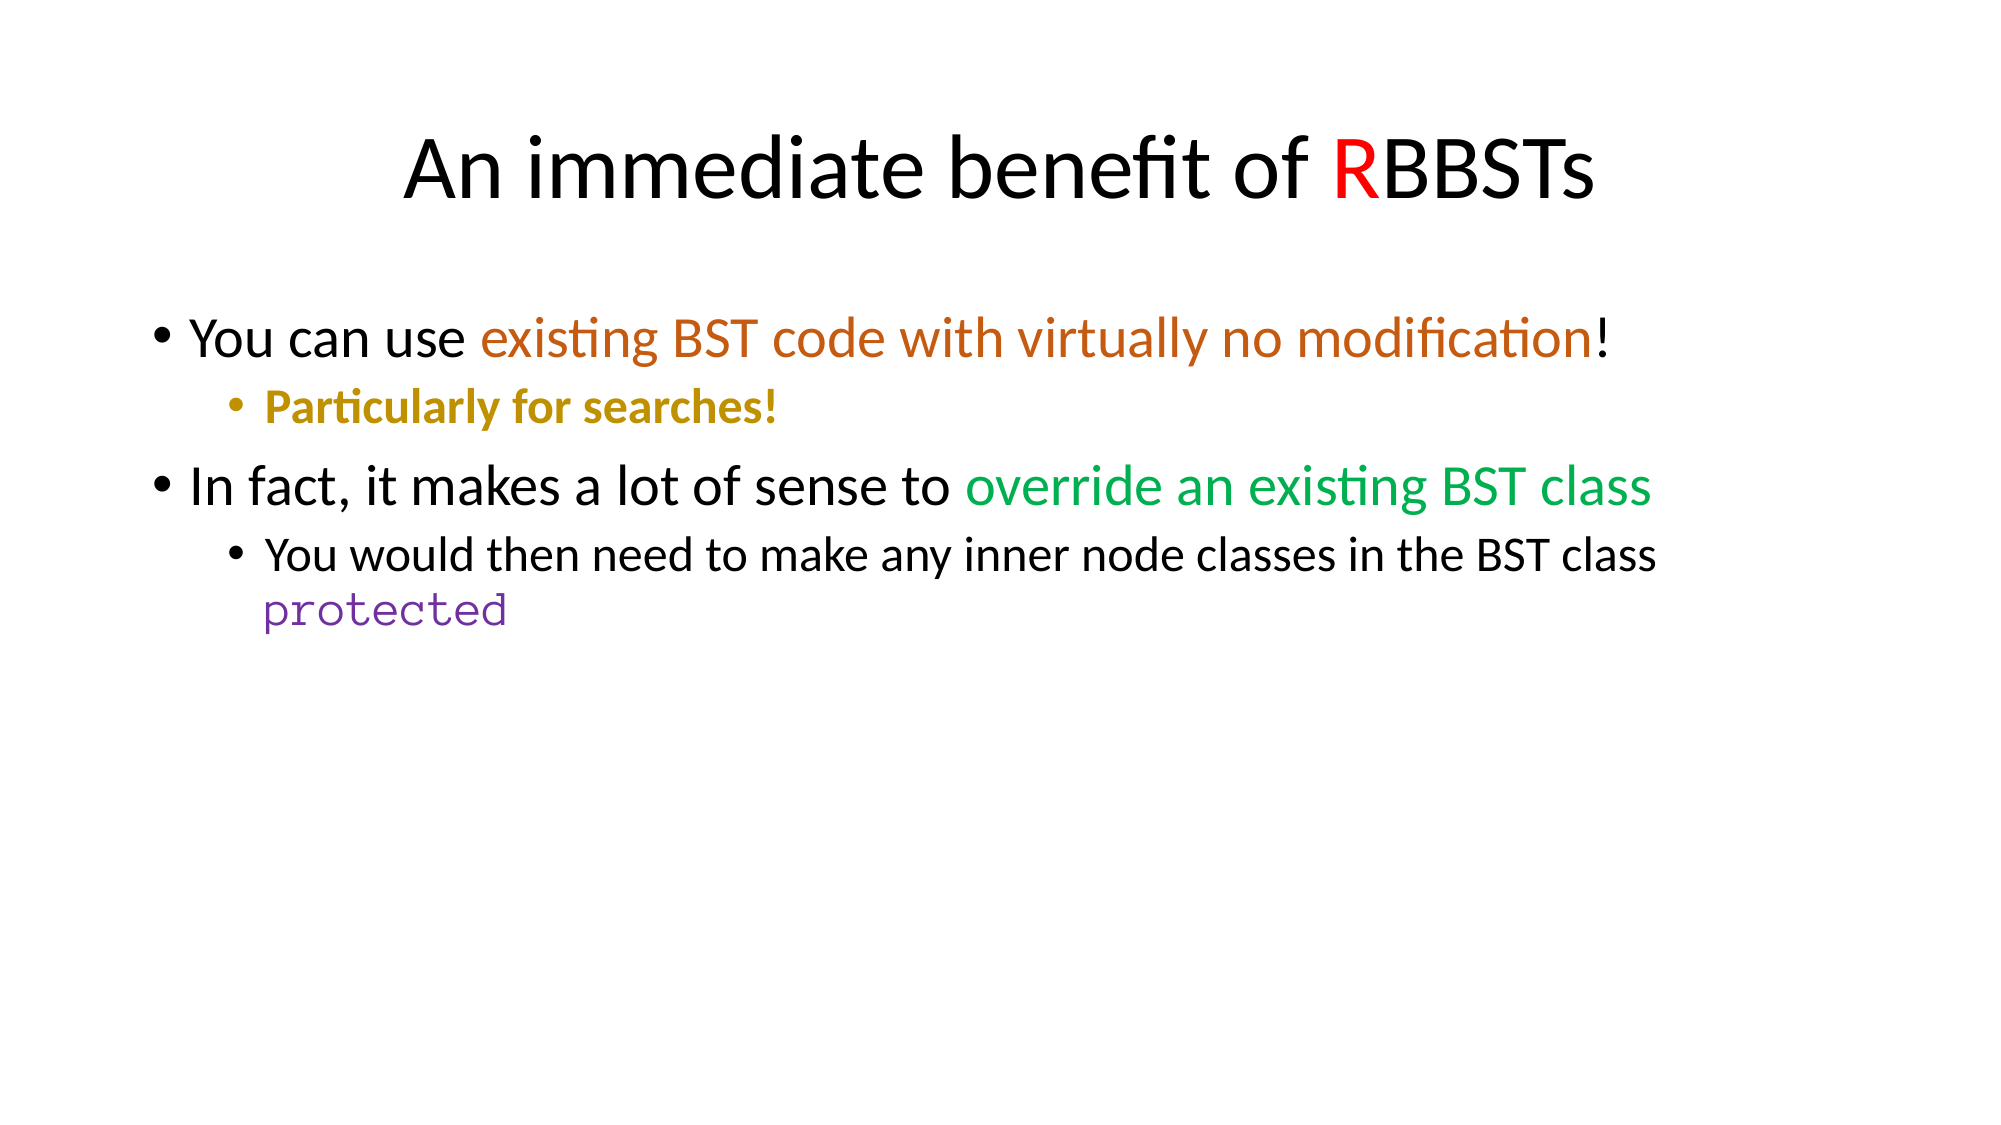

# An immediate benefit of RBBSTs
You can use existing BST code with virtually no modification!
Particularly for searches!
In fact, it makes a lot of sense to override an existing BST class
You would then need to make any inner node classes in the BST class protected